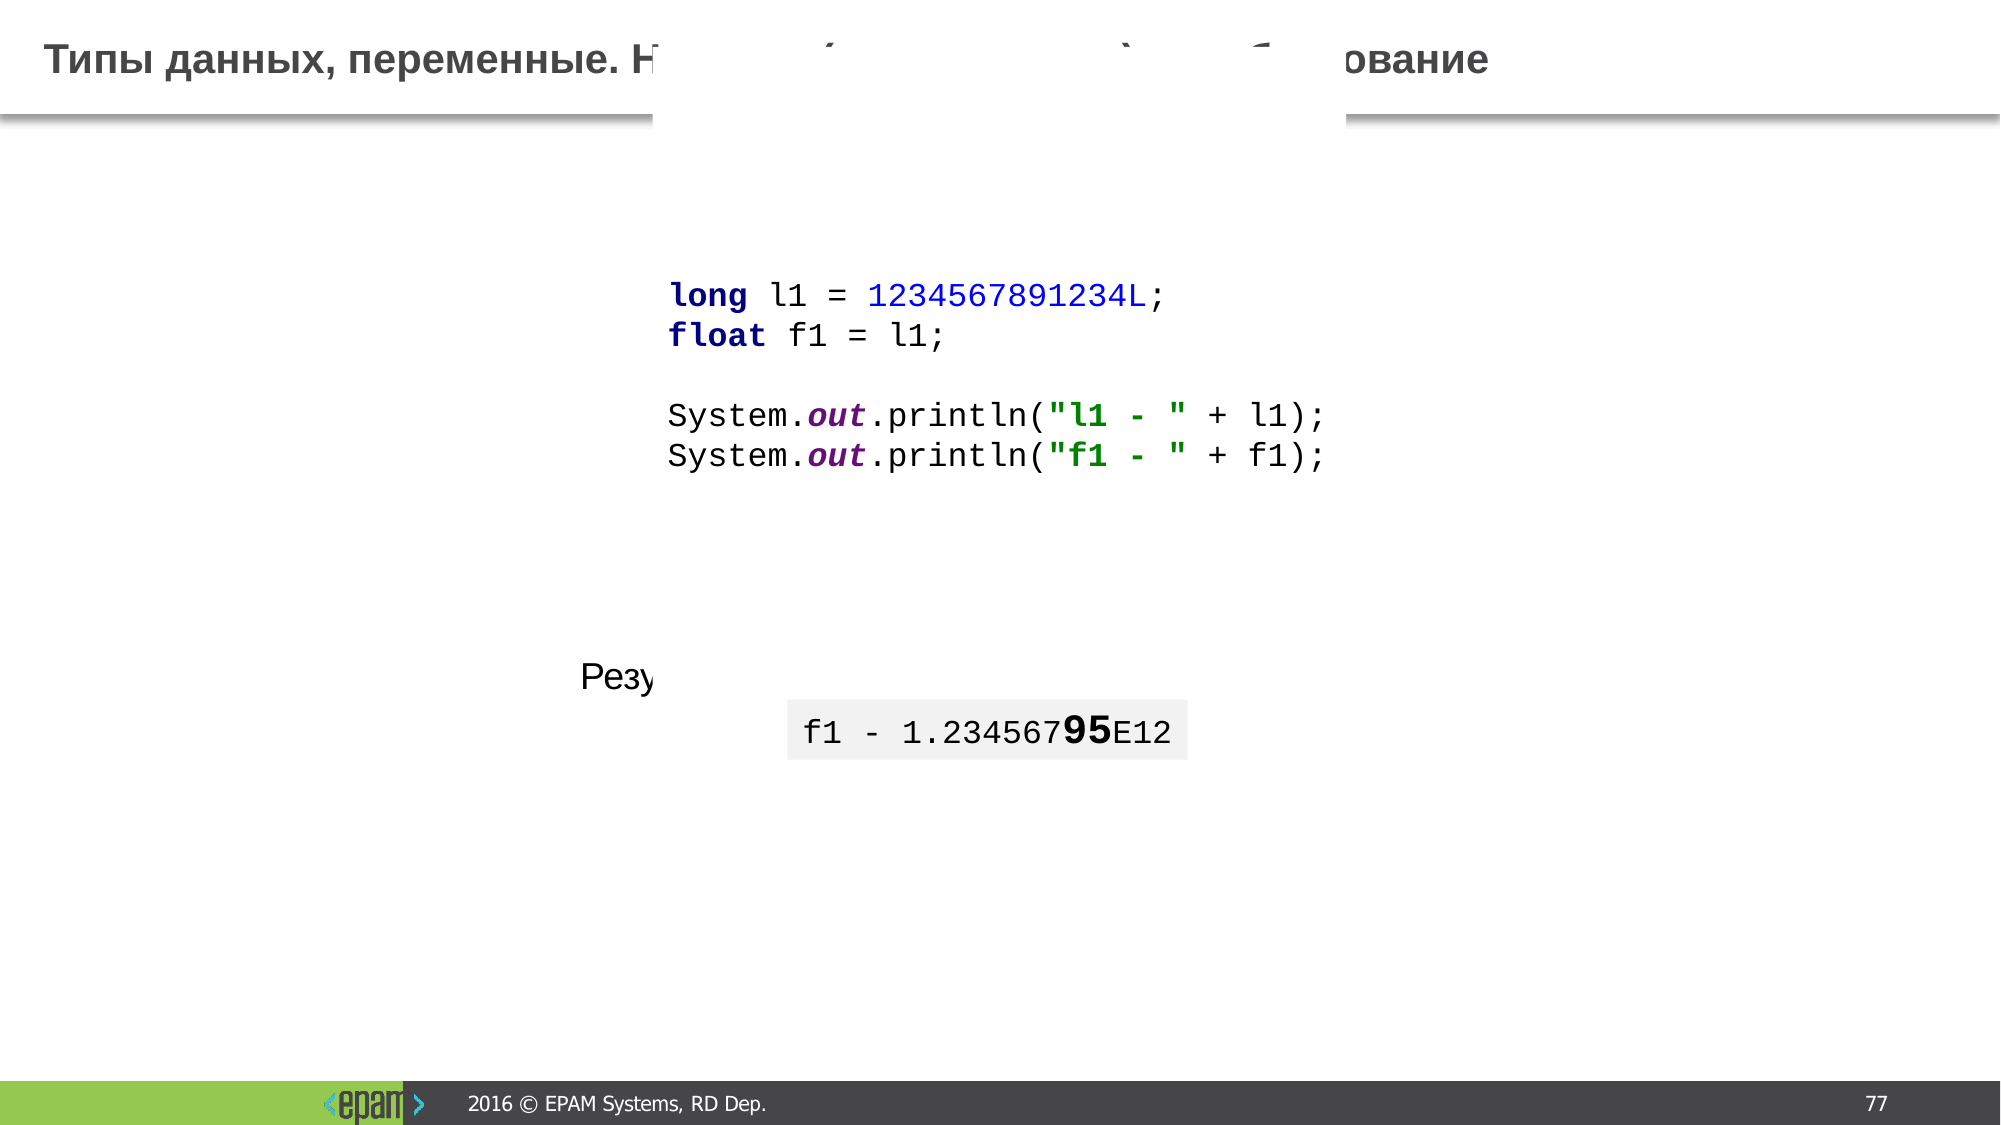

# Типы данных, переменные. Неявное (повышающее) преобразование
long l1 = 1234567891234L;
float f1 = l1;
System.out.println("l1 - " + l1);
System.out.println("f1 - " + f1);
l1 - 1234567891234
f1 - 1.23456795E12
Результат:
2016 © EPAM Systems, RD Dep.
77